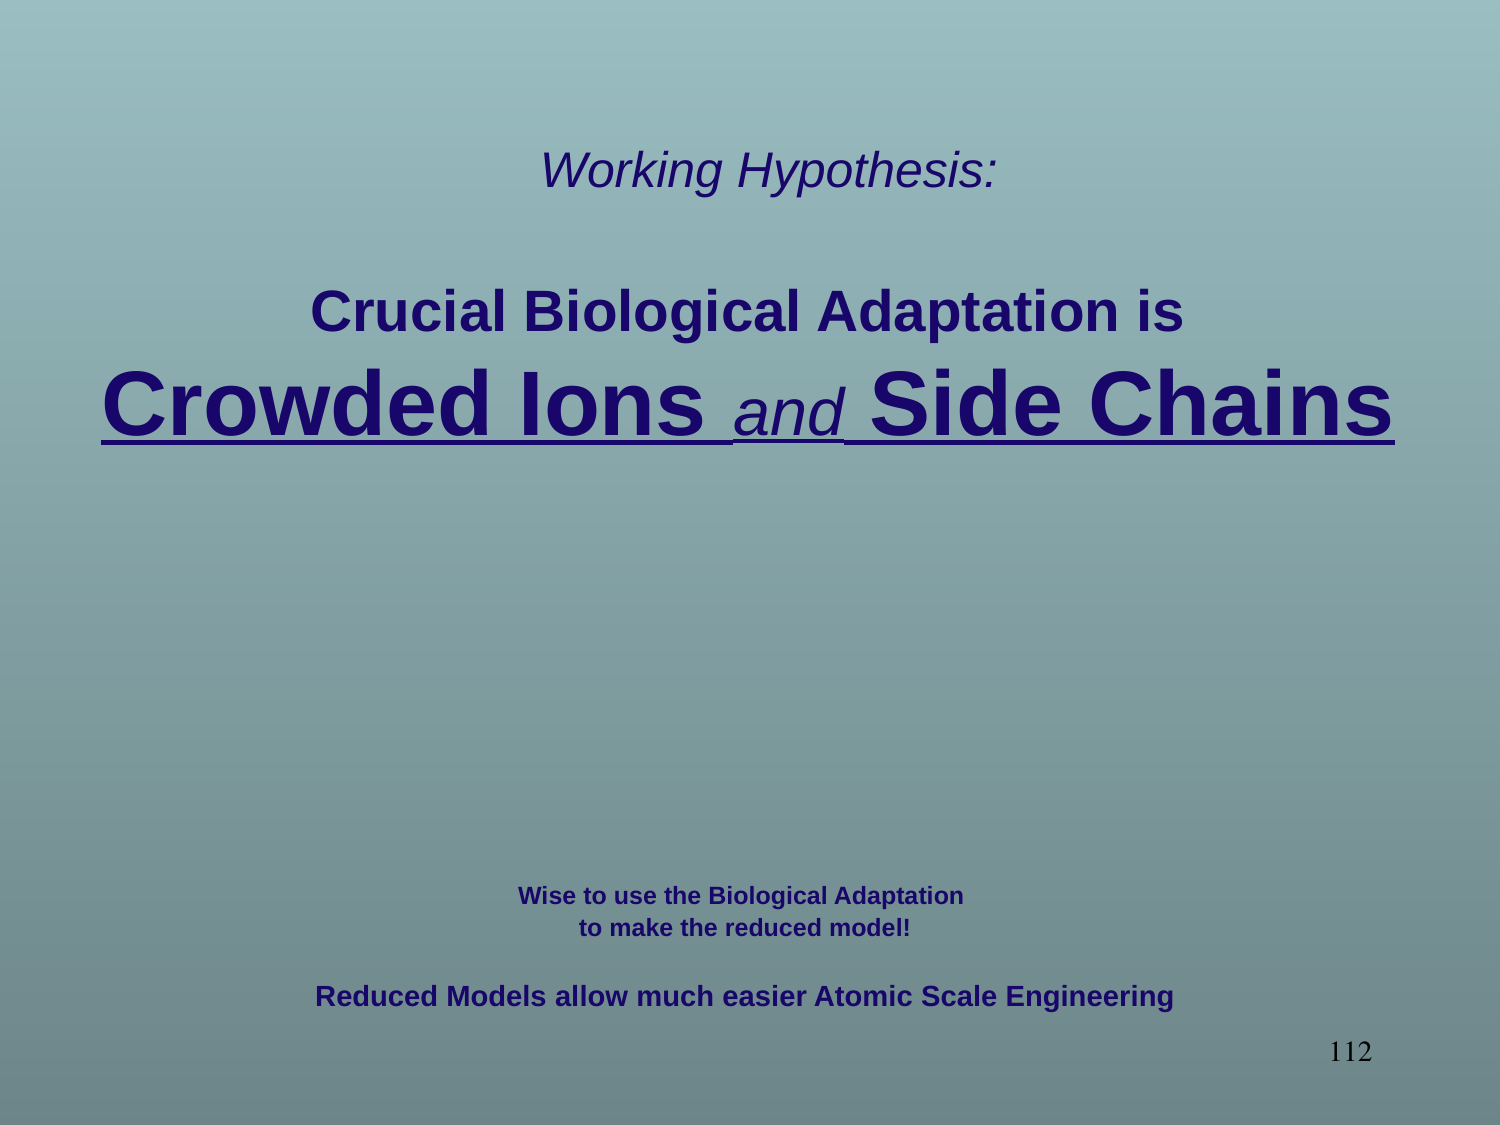

Working Hypothesis:
Crucial Biological Adaptation is
Crowded Ions and Side Chains

Wise to use the Biological Adaptation
to make the reduced model!

Reduced Models allow much easier Atomic Scale Engineering
112